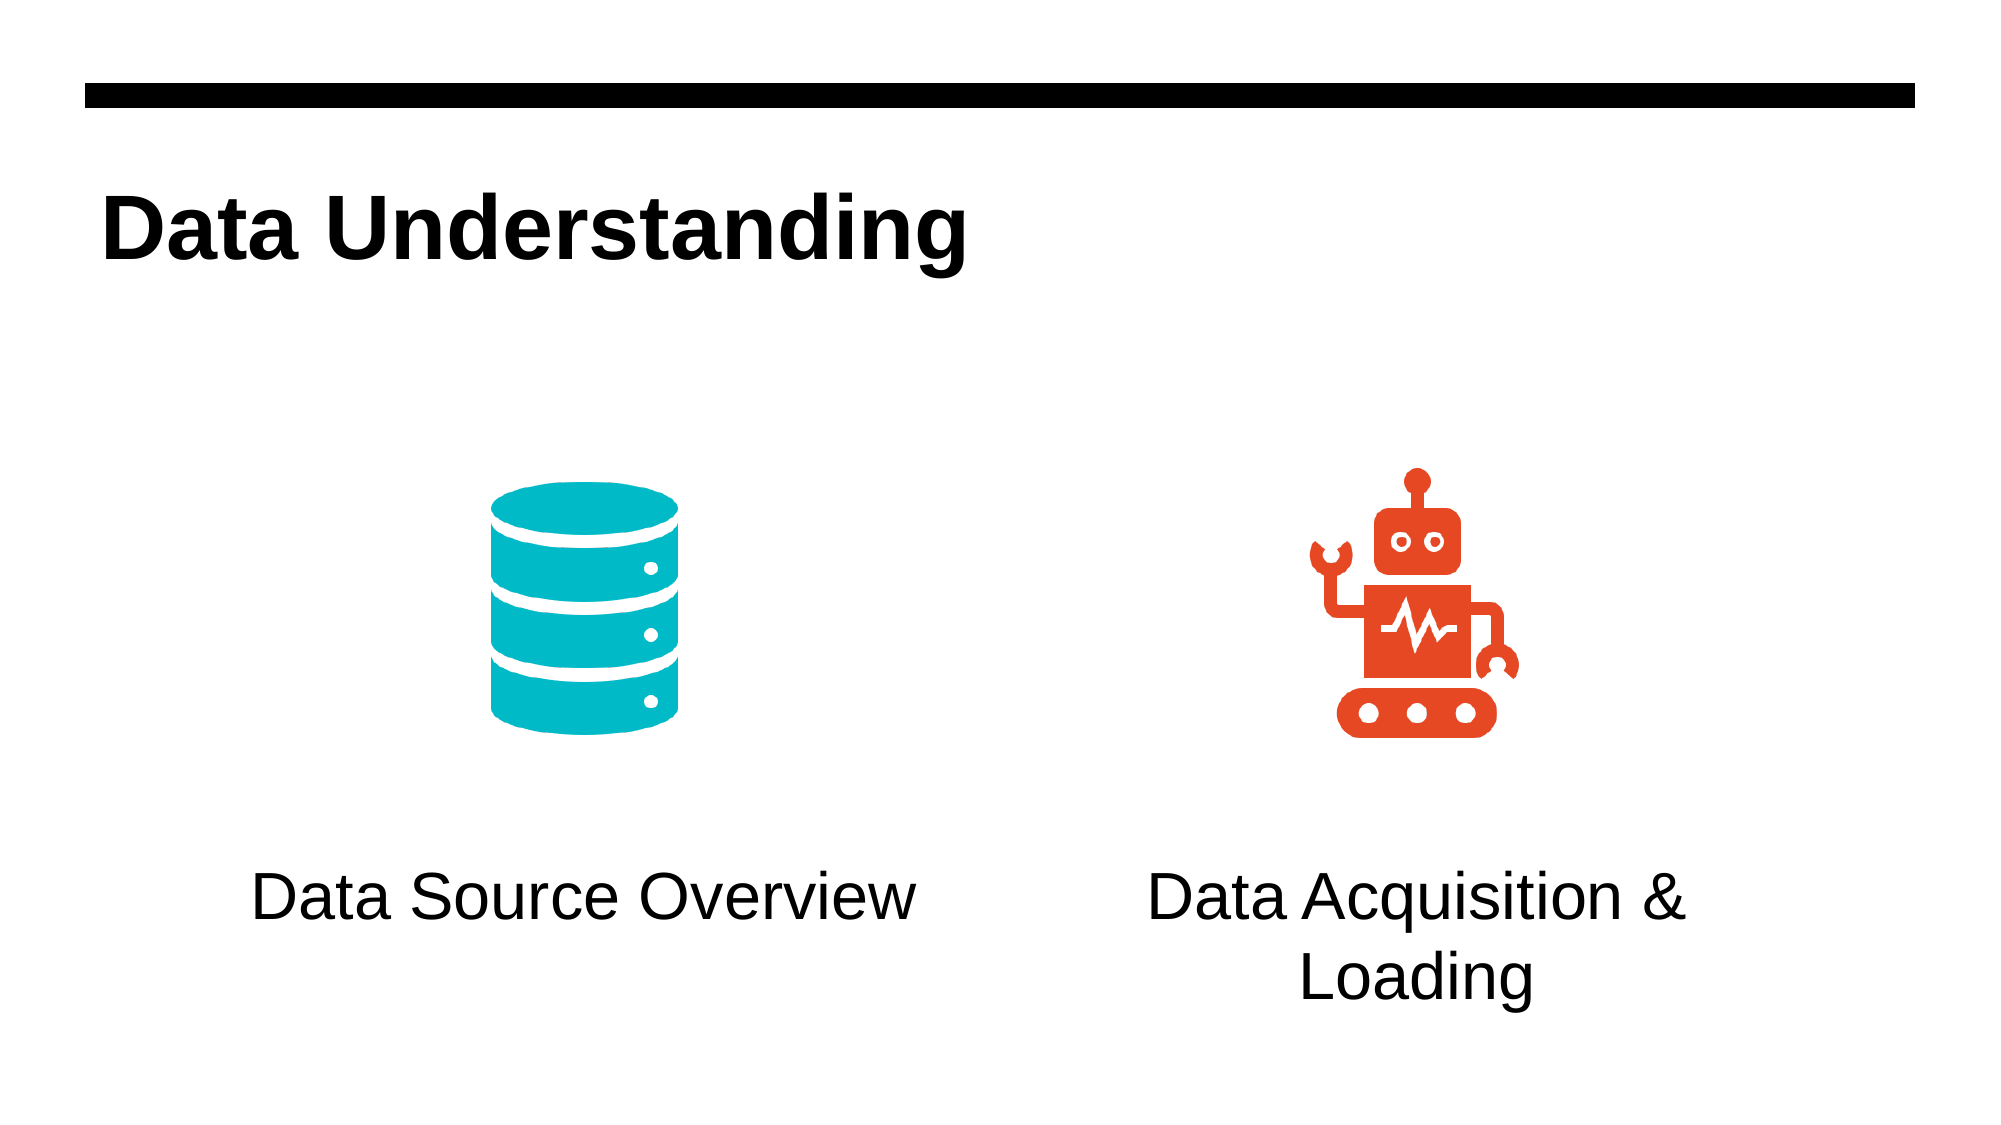

# Data Understanding
Data Source Overview
Data Acquisition & Loading